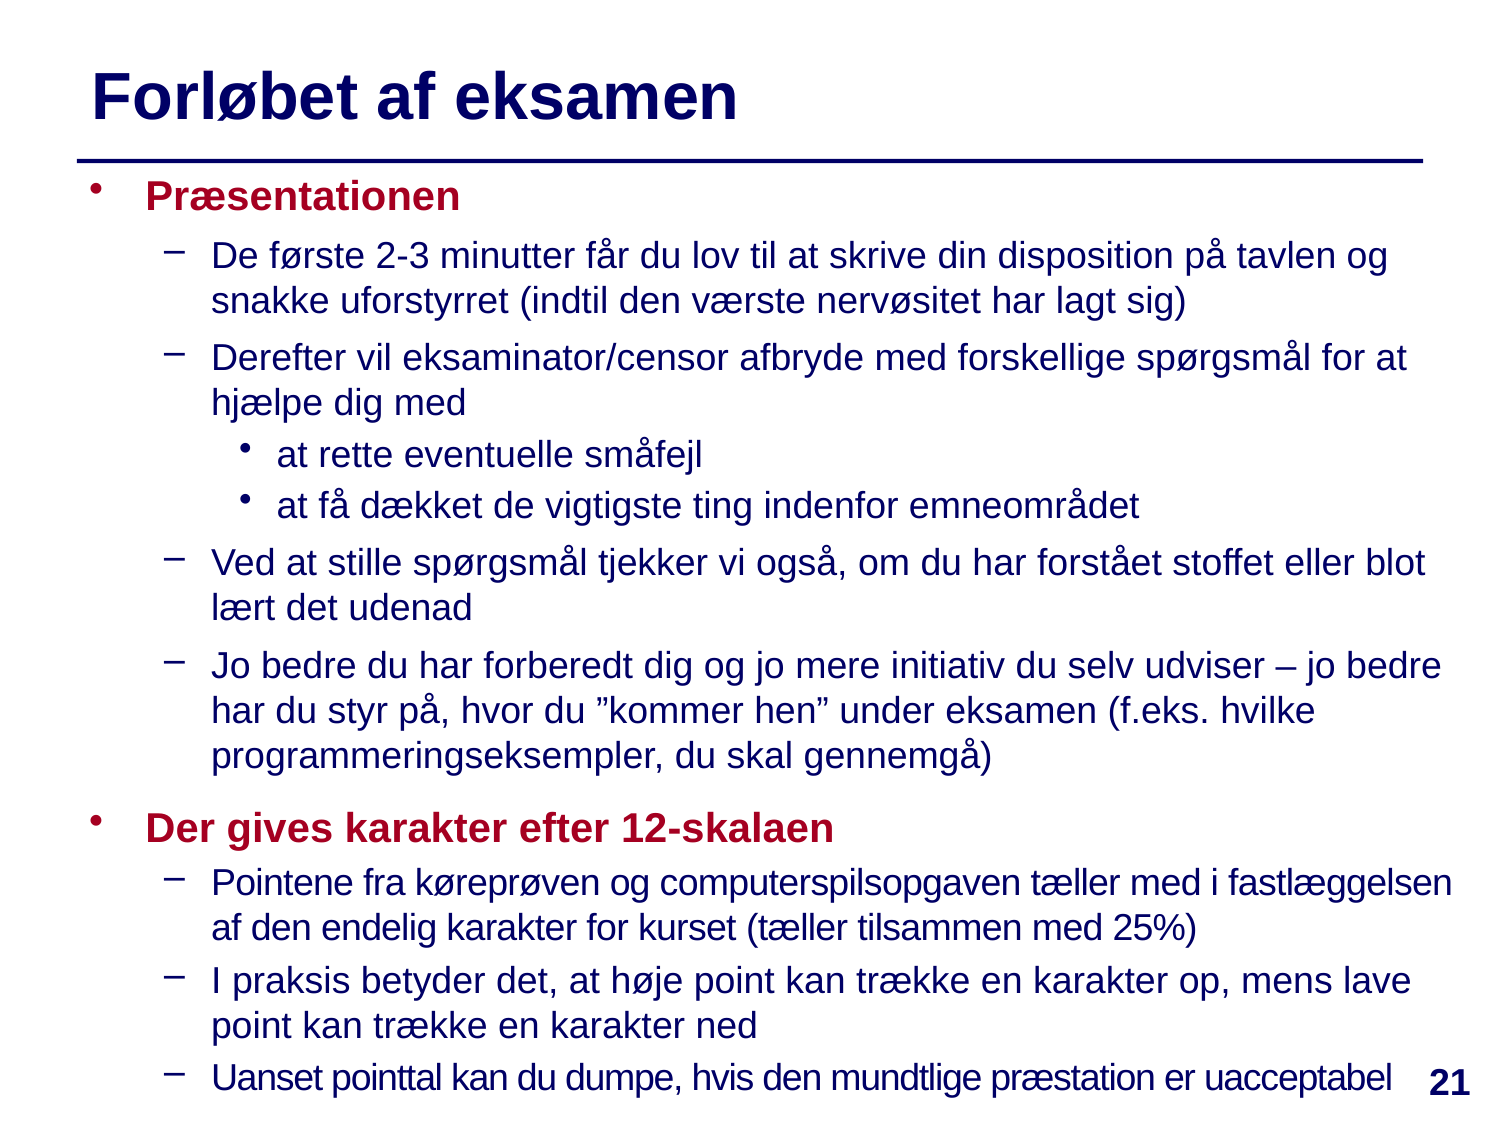

# Forløbet af eksamen
Præsentationen
De første 2-3 minutter får du lov til at skrive din disposition på tavlen og snakke uforstyrret (indtil den værste nervøsitet har lagt sig)
Derefter vil eksaminator/censor afbryde med forskellige spørgsmål for at hjælpe dig med
at rette eventuelle småfejl
at få dækket de vigtigste ting indenfor emneområdet
Ved at stille spørgsmål tjekker vi også, om du har forstået stoffet eller blot lært det udenad
Jo bedre du har forberedt dig og jo mere initiativ du selv udviser – jo bedre har du styr på, hvor du ”kommer hen” under eksamen (f.eks. hvilke programmeringseksempler, du skal gennemgå)
Der gives karakter efter 12-skalaen
Pointene fra køreprøven og computerspilsopgaven tæller med i fastlæggelsen af den endelig karakter for kurset (tæller tilsammen med 25%)
I praksis betyder det, at høje point kan trække en karakter op, mens lave point kan trække en karakter ned
Uanset pointtal kan du dumpe, hvis den mundtlige præstation er uacceptabel
21